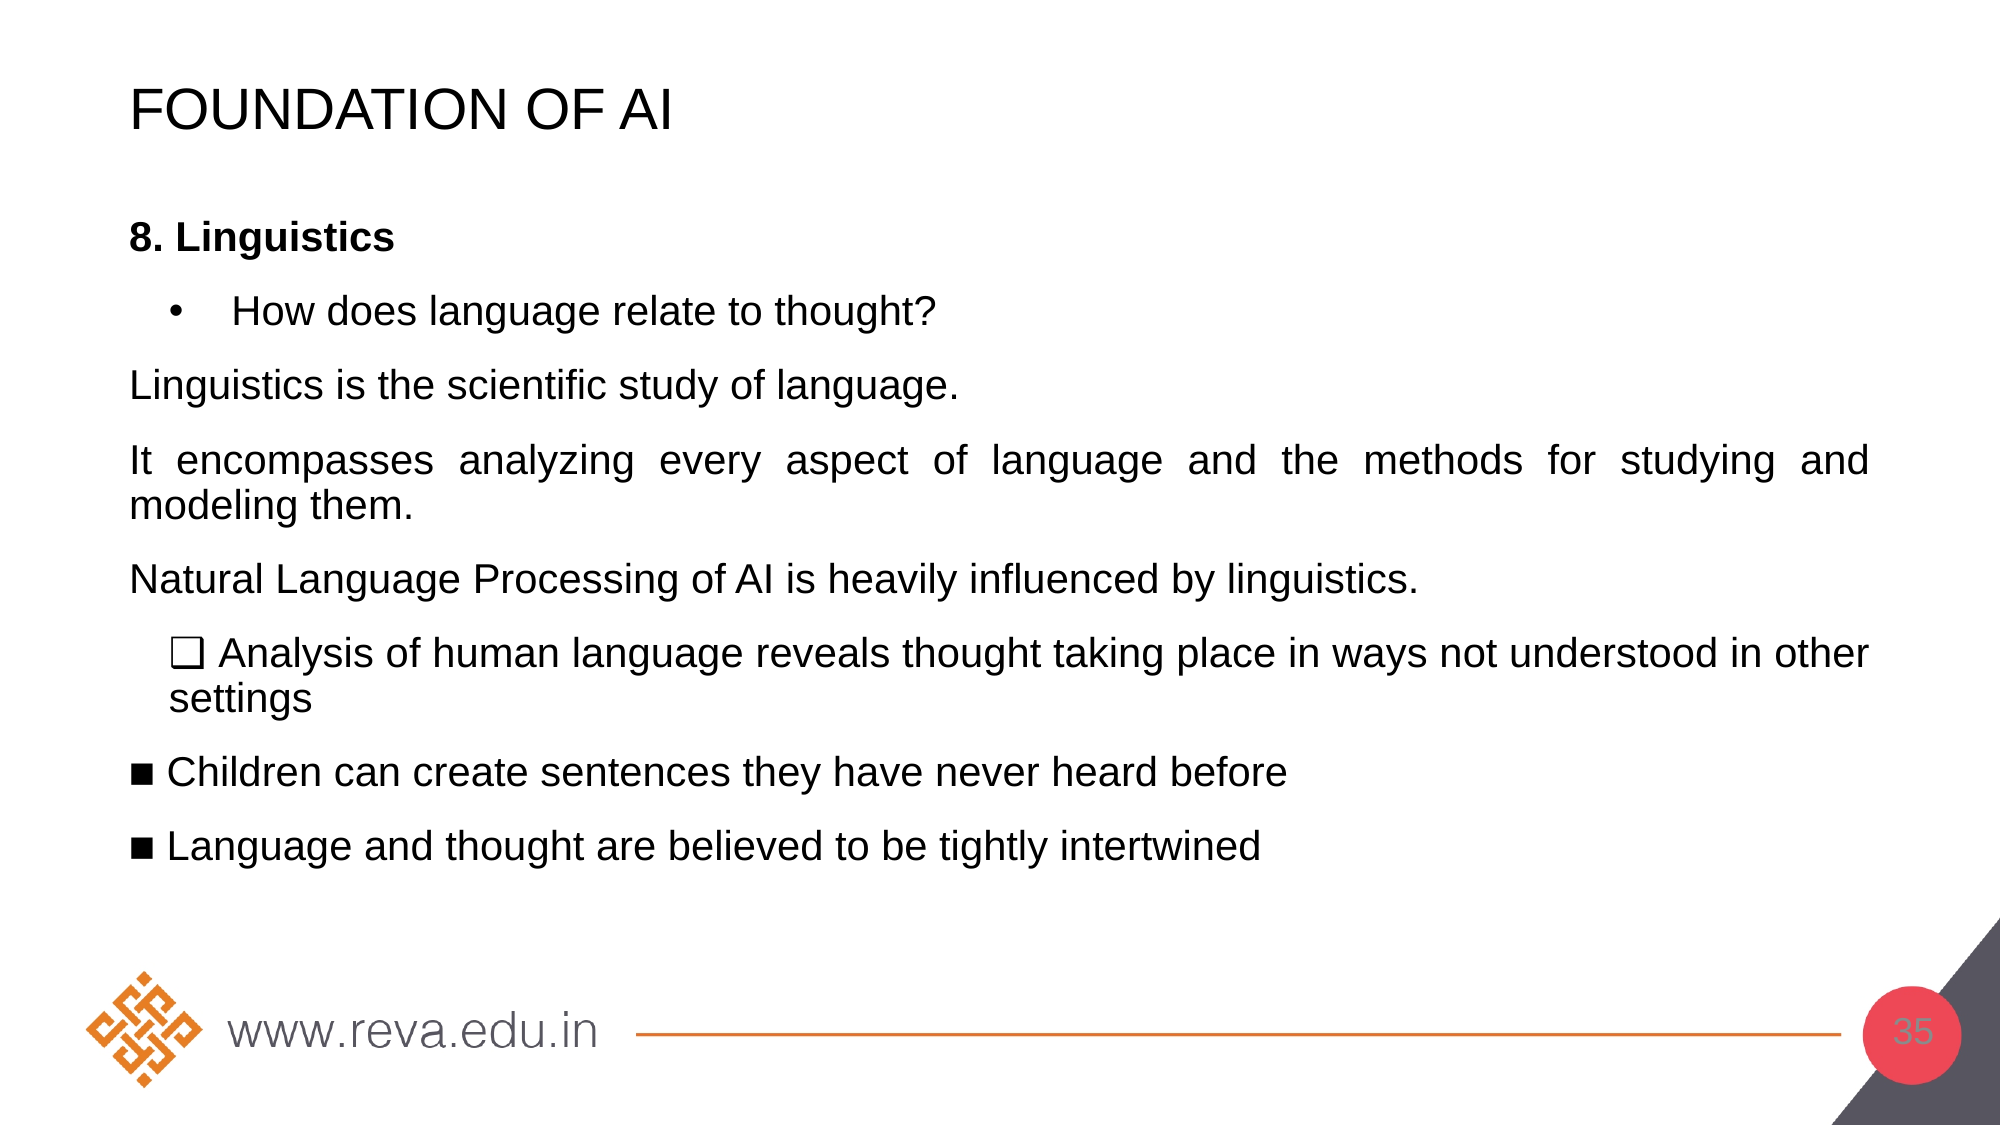

# Foundation of ai
8. Linguistics
How does language relate to thought?
Linguistics is the scientific study of language.
It encompasses analyzing every aspect of language and the methods for studying and modeling them.
Natural Language Processing of AI is heavily influenced by linguistics.
❑ Analysis of human language reveals thought taking place in ways not understood in other settings
◼ Children can create sentences they have never heard before
◼ Language and thought are believed to be tightly intertwined

35